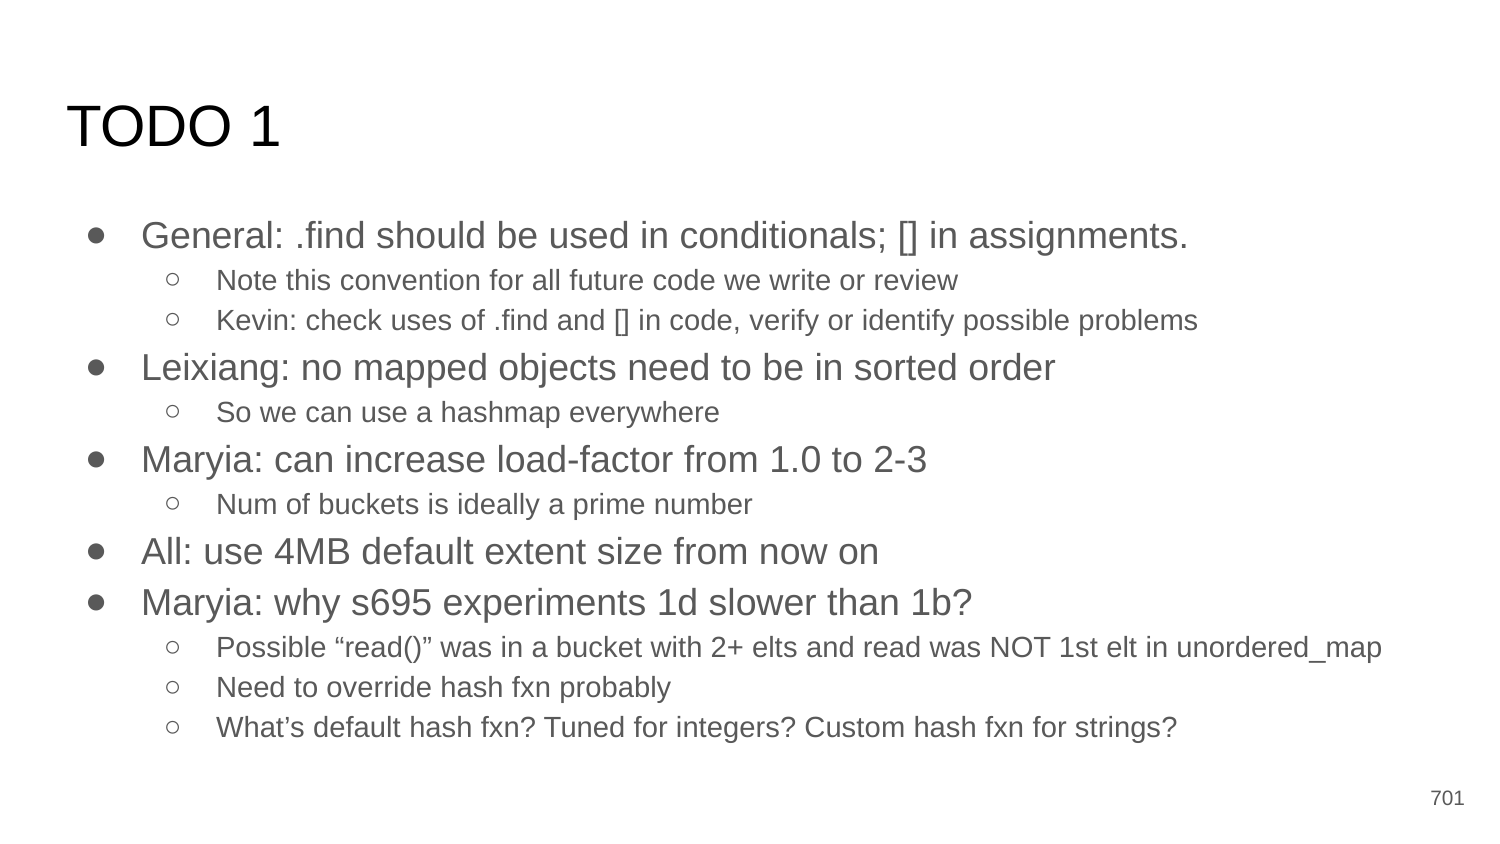

# TODO 1
General: .find should be used in conditionals; [] in assignments.
Note this convention for all future code we write or review
Kevin: check uses of .find and [] in code, verify or identify possible problems
Leixiang: no mapped objects need to be in sorted order
So we can use a hashmap everywhere
Maryia: can increase load-factor from 1.0 to 2-3
Num of buckets is ideally a prime number
All: use 4MB default extent size from now on
Maryia: why s695 experiments 1d slower than 1b?
Possible “read()” was in a bucket with 2+ elts and read was NOT 1st elt in unordered_map
Need to override hash fxn probably
What’s default hash fxn? Tuned for integers? Custom hash fxn for strings?
701